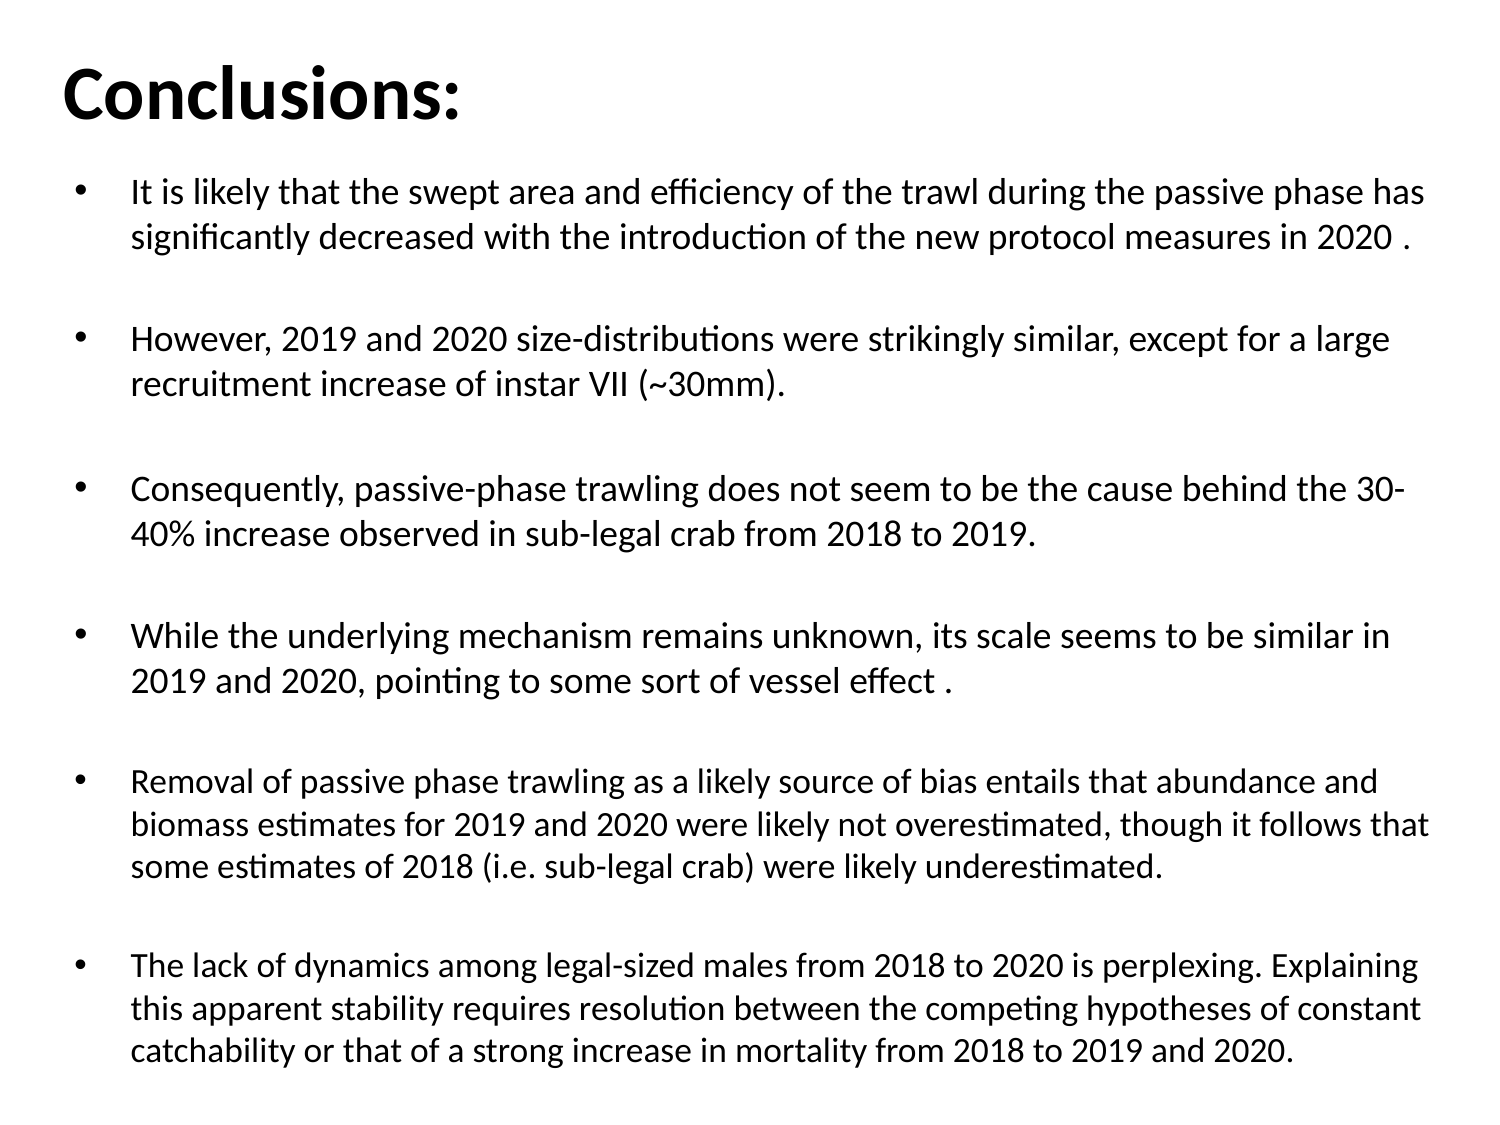

# Conclusions:
It is likely that the swept area and efficiency of the trawl during the passive phase has significantly decreased with the introduction of the new protocol measures in 2020 .

However, 2019 and 2020 size-distributions were strikingly similar, except for a large recruitment increase of instar VII (~30mm).

Consequently, passive-phase trawling does not seem to be the cause behind the 30-40% increase observed in sub-legal crab from 2018 to 2019.

While the underlying mechanism remains unknown, its scale seems to be similar in 2019 and 2020, pointing to some sort of vessel effect .

Removal of passive phase trawling as a likely source of bias entails that abundance and biomass estimates for 2019 and 2020 were likely not overestimated, though it follows that some estimates of 2018 (i.e. sub-legal crab) were likely underestimated.

The lack of dynamics among legal-sized males from 2018 to 2020 is perplexing. Explaining this apparent stability requires resolution between the competing hypotheses of constant catchability or that of a strong increase in mortality from 2018 to 2019 and 2020.